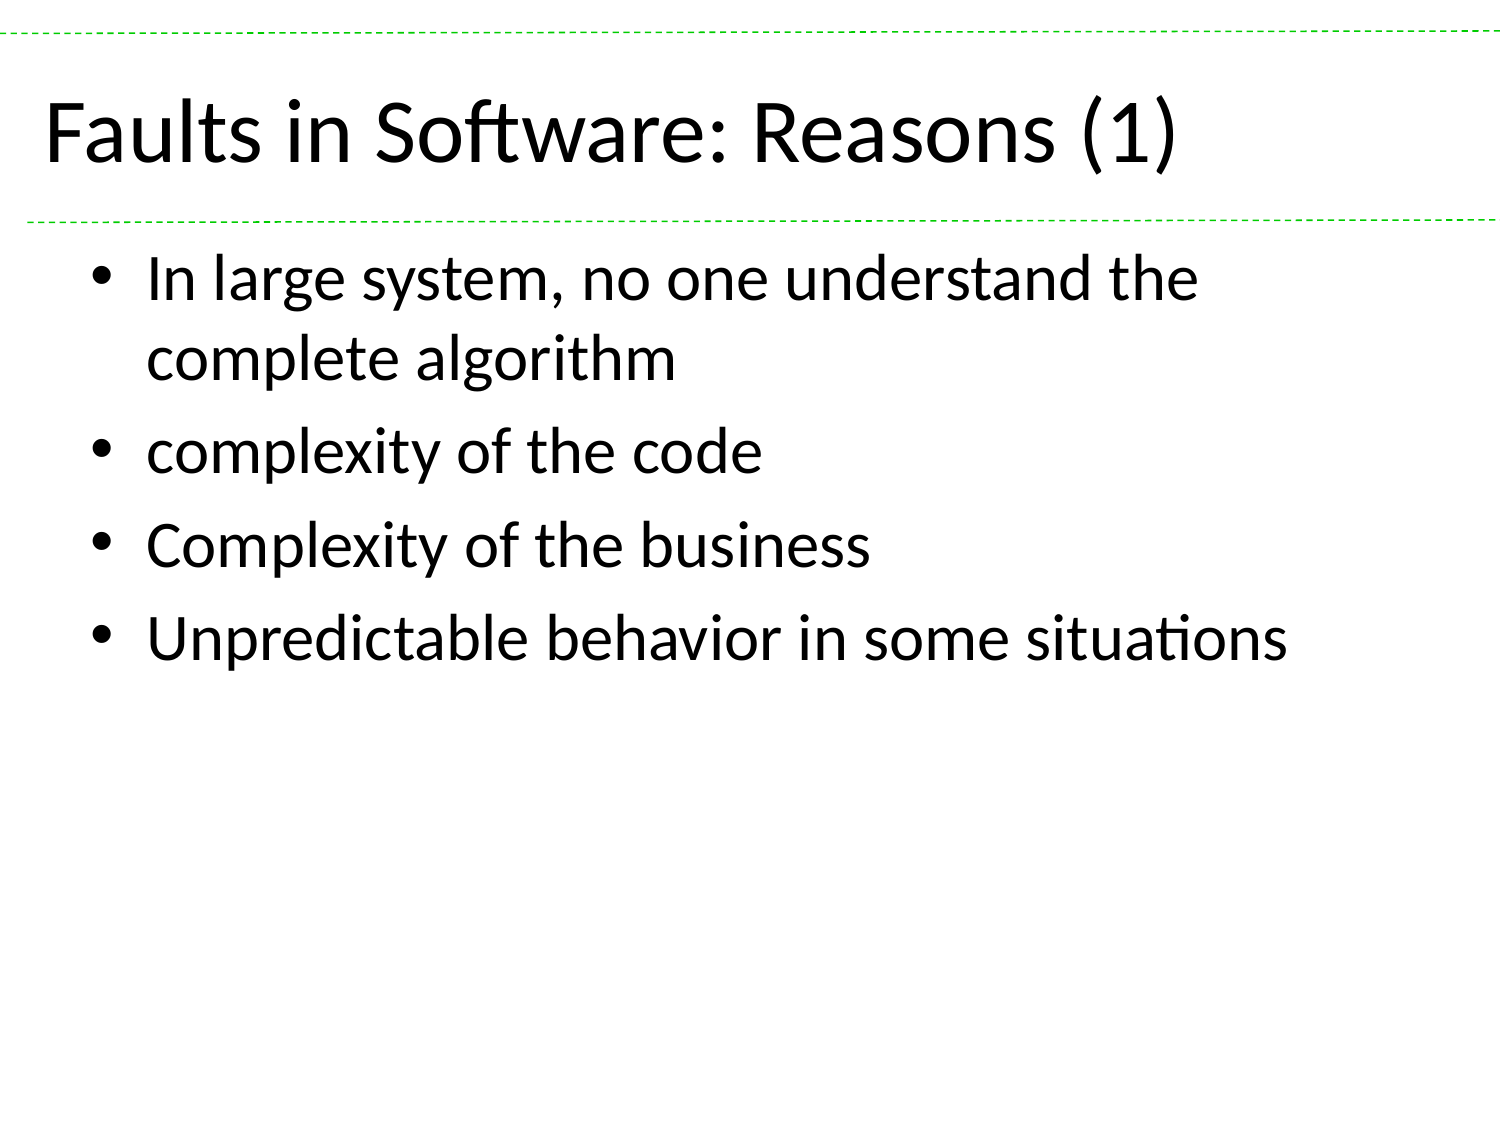

# Faults in Software: Reasons (1)
In large system, no one understand the complete algorithm
complexity of the code
Complexity of the business
Unpredictable behavior in some situations